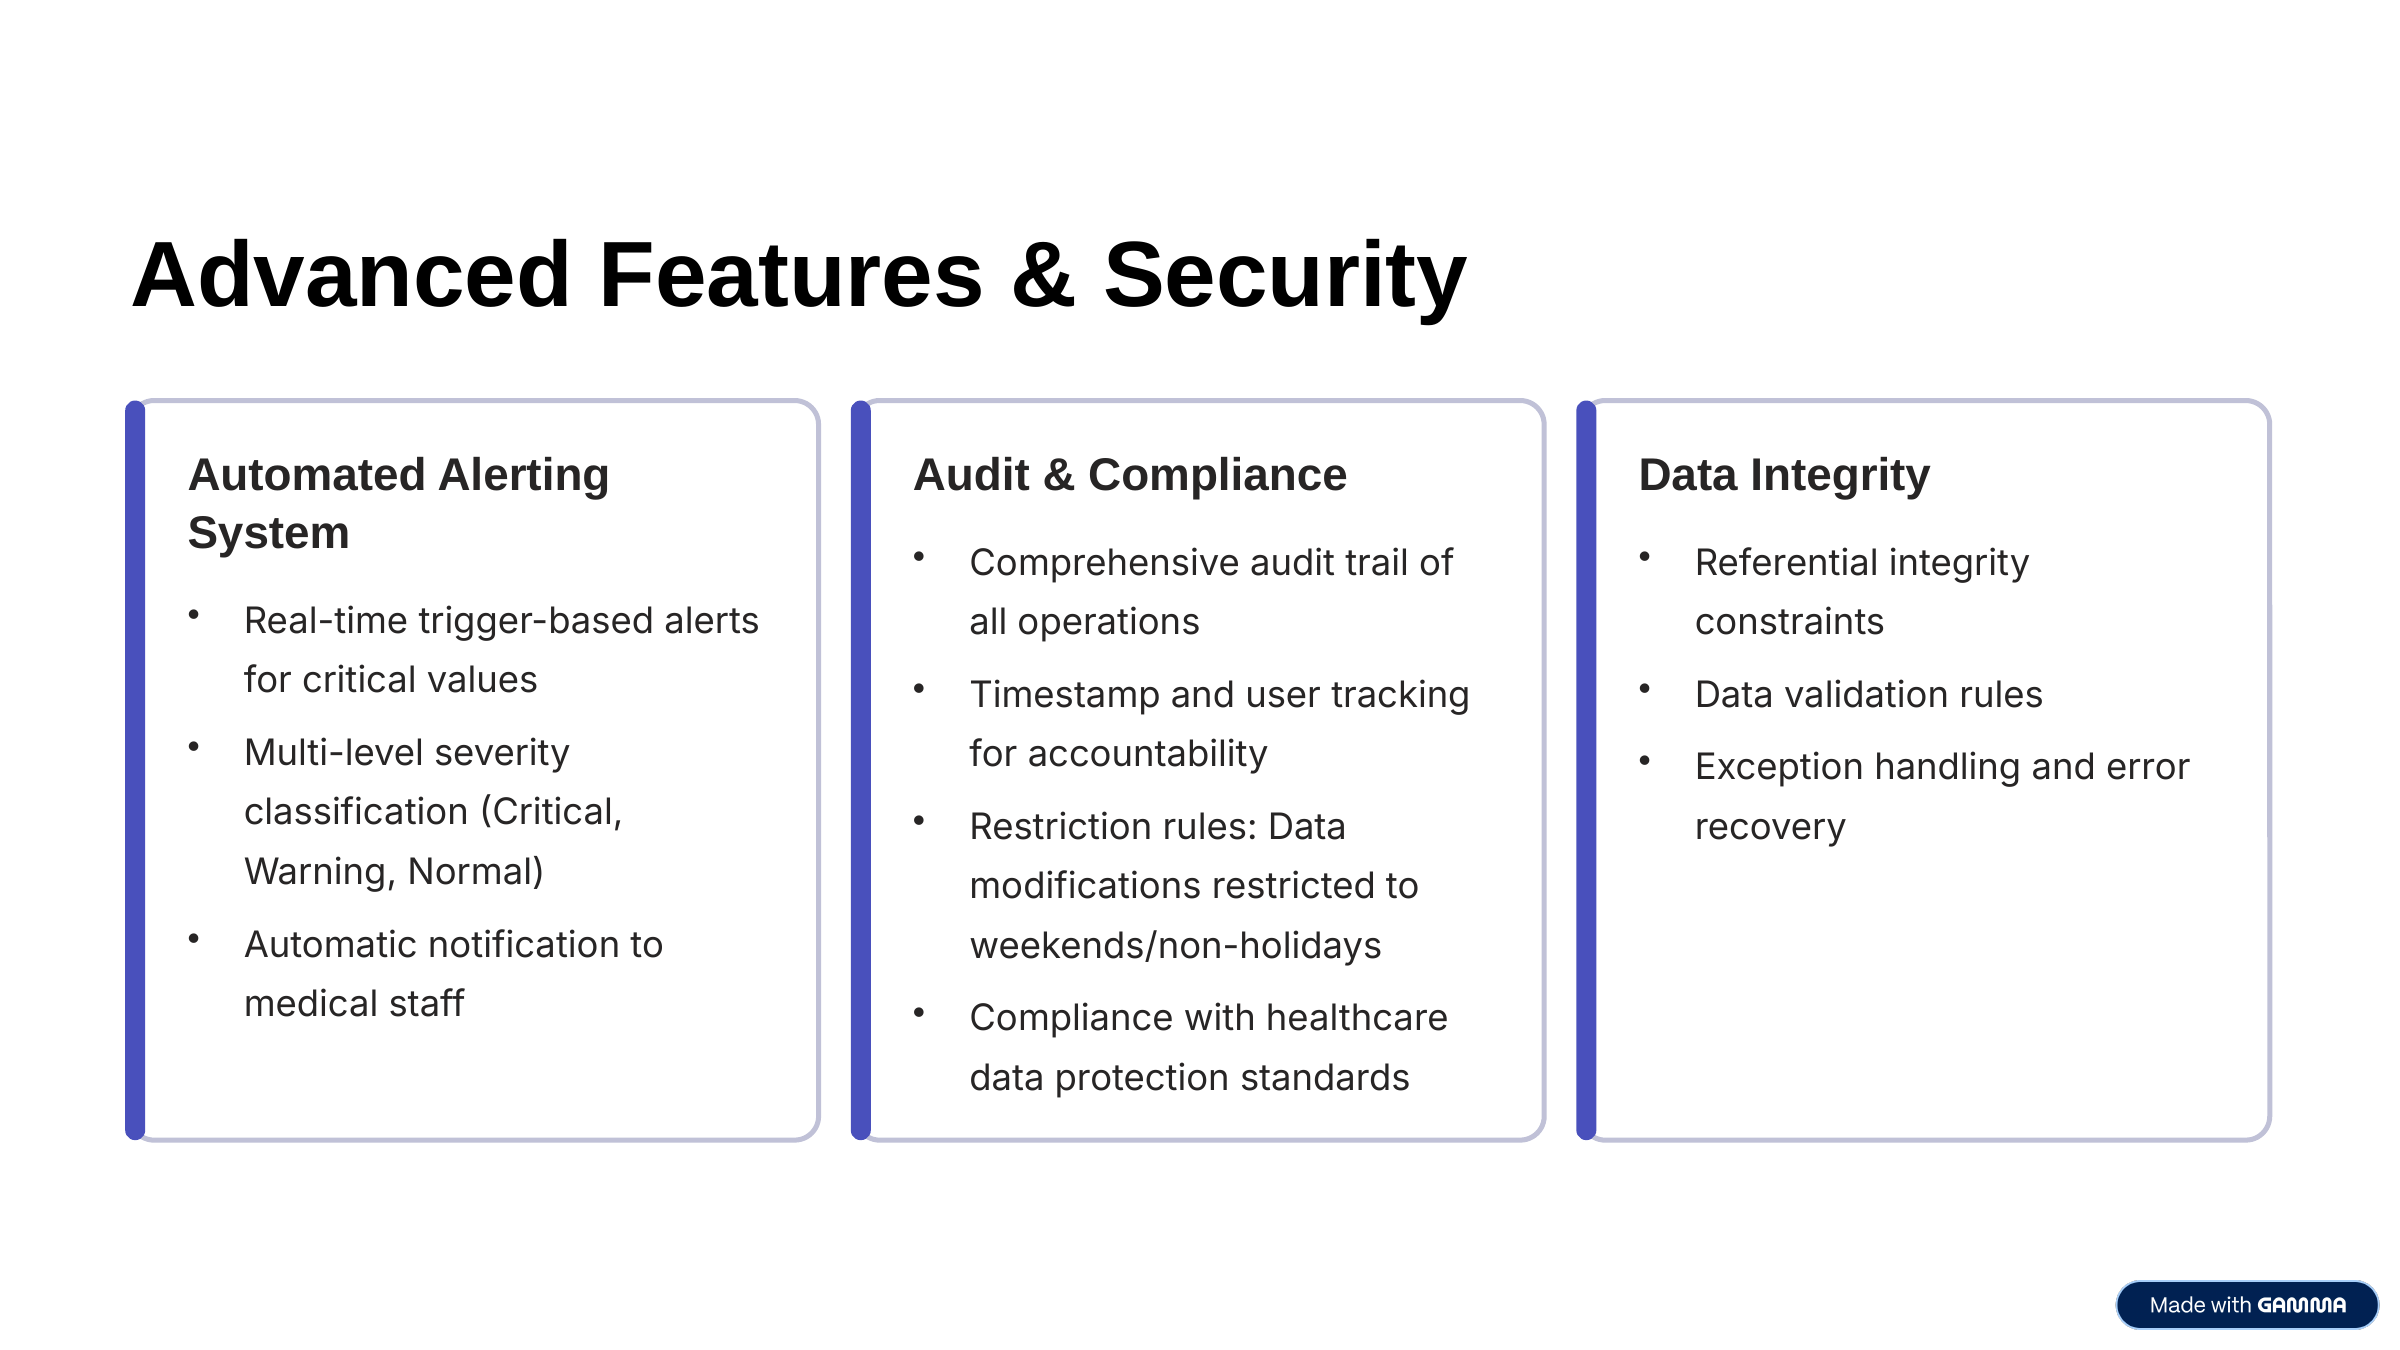

Advanced Features & Security

Automated Alerting System
Audit & Compliance
Data Integrity
Comprehensive audit trail of all operations
Referential integrity constraints
Real-time trigger-based alerts for critical values
Timestamp and user tracking for accountability
Data validation rules
Multi-level severity classification (Critical, Warning, Normal)
Exception handling and error recovery
Restriction rules: Data modifications restricted to weekends/non-holidays
Automatic notification to medical staff
Compliance with healthcare data protection standards